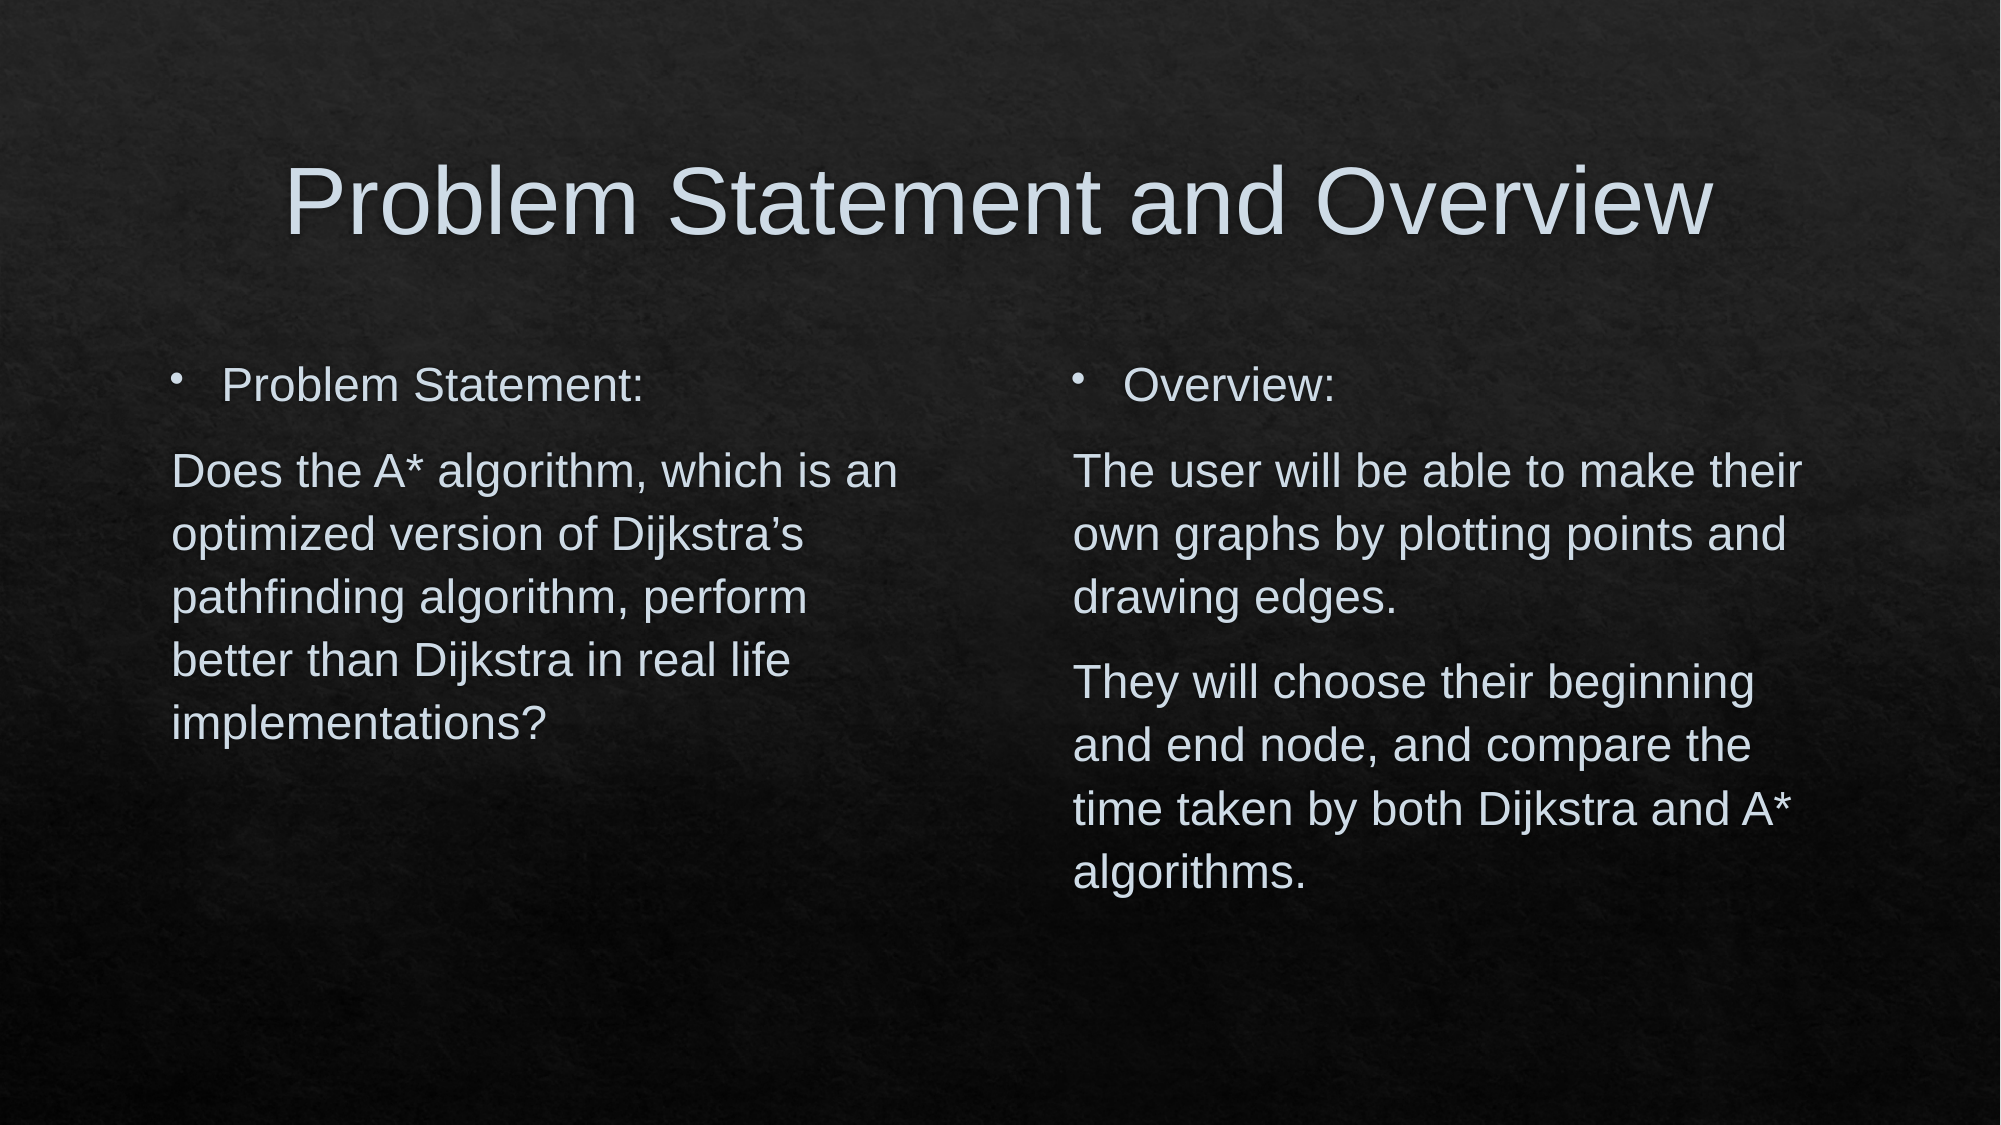

# Problem Statement and Overview
Problem Statement:
Does the A* algorithm, which is an optimized version of Dijkstra’s pathfinding algorithm, perform better than Dijkstra in real life implementations?
Overview:
The user will be able to make their own graphs by plotting points and drawing edges.
They will choose their beginning and end node, and compare the time taken by both Dijkstra and A* algorithms.